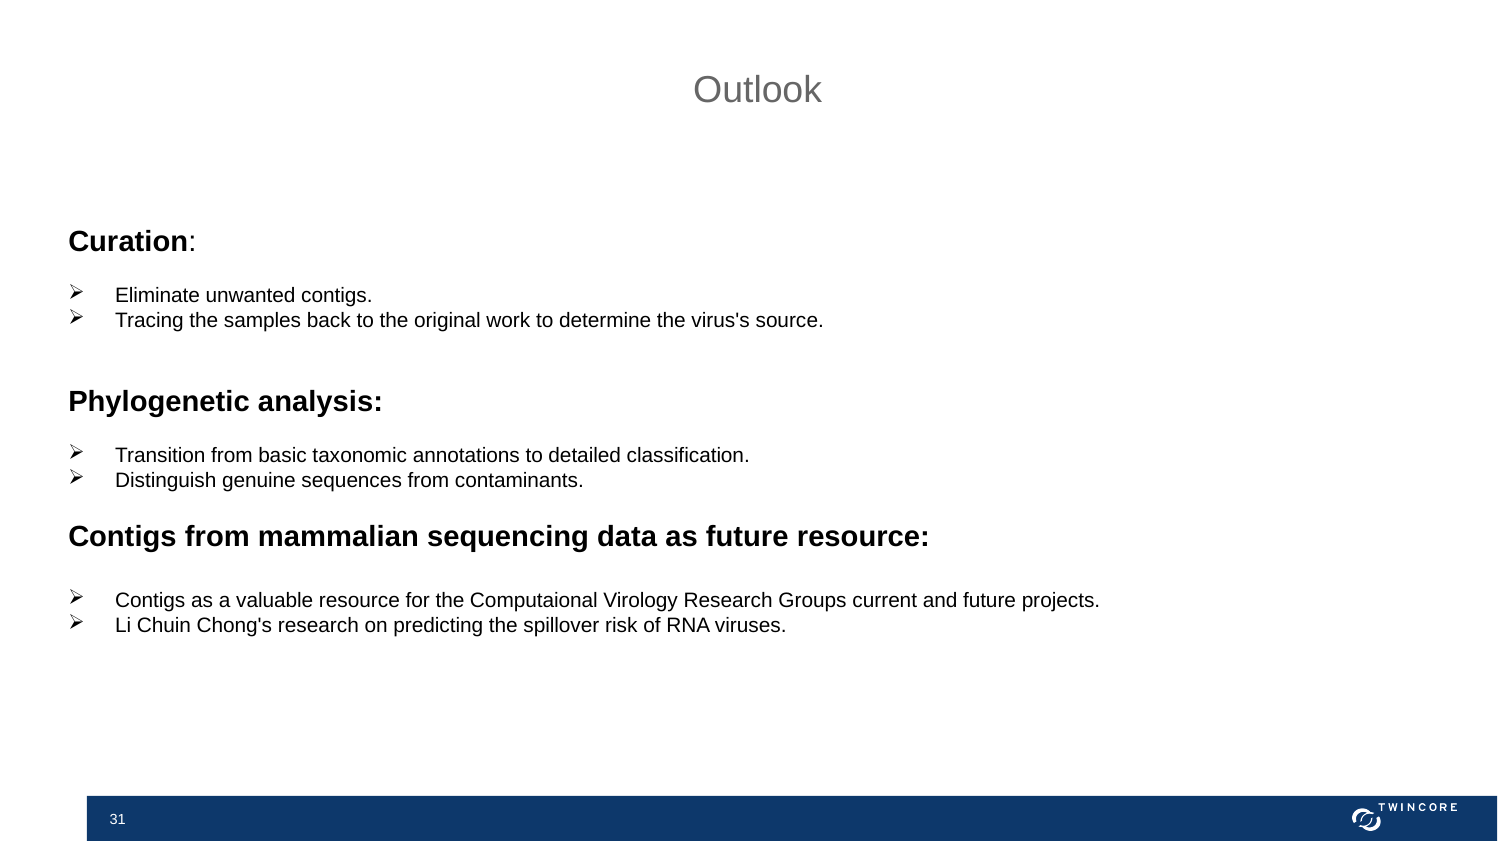

Outlook

Curation:

Eliminate unwanted contigs.
Tracing the samples back to the original work to determine the virus's source.

Phylogenetic analysis:

Transition from basic taxonomic annotations to detailed classification.
Distinguish genuine sequences from contaminants.

Contigs from mammalian sequencing data as future resource:

Contigs as a valuable resource for the Computaional Virology Research Groups current and future projects.
Li Chuin Chong's research on predicting the spillover risk of RNA viruses.